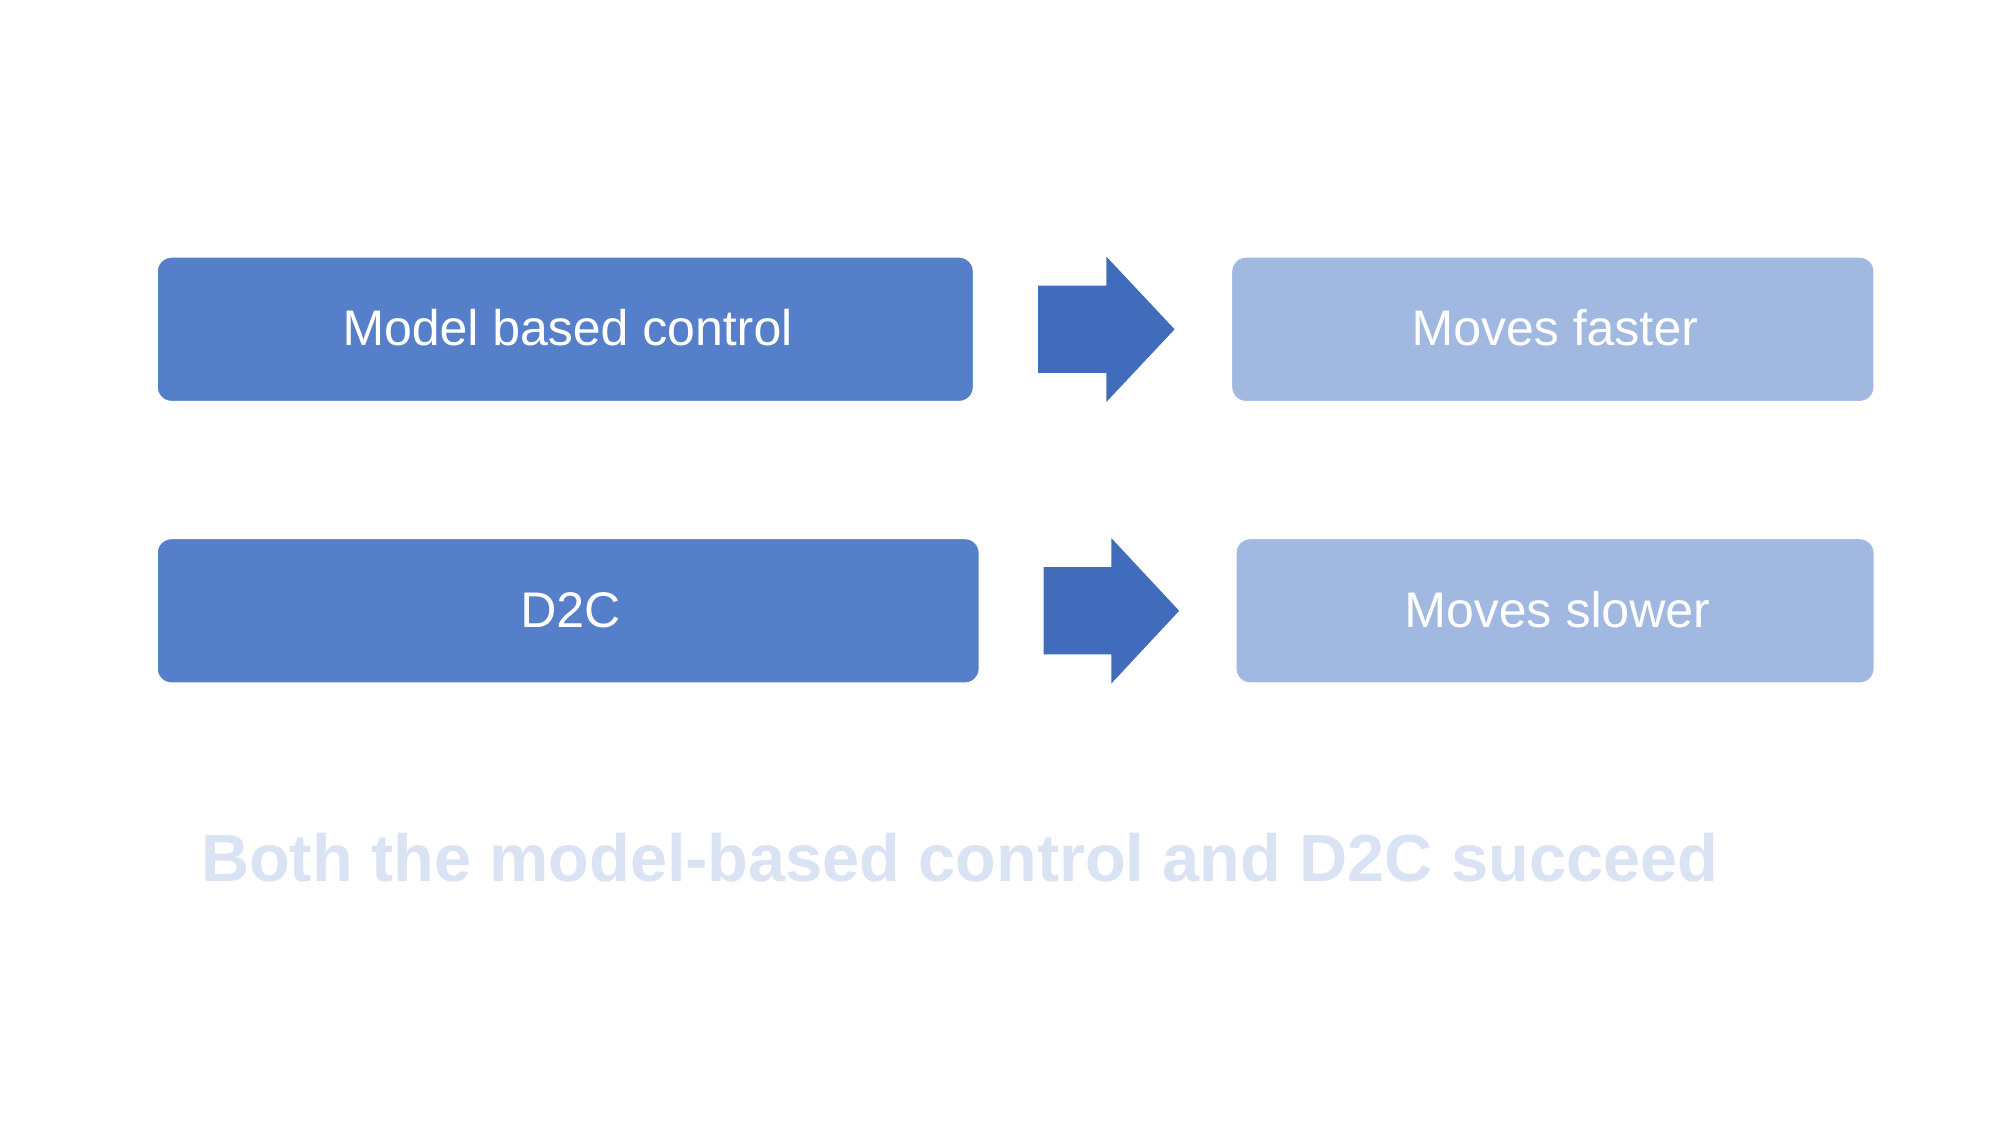

Model based control

Moves faster
D2C

Moves slower
Both the model-based control and D2C succeed